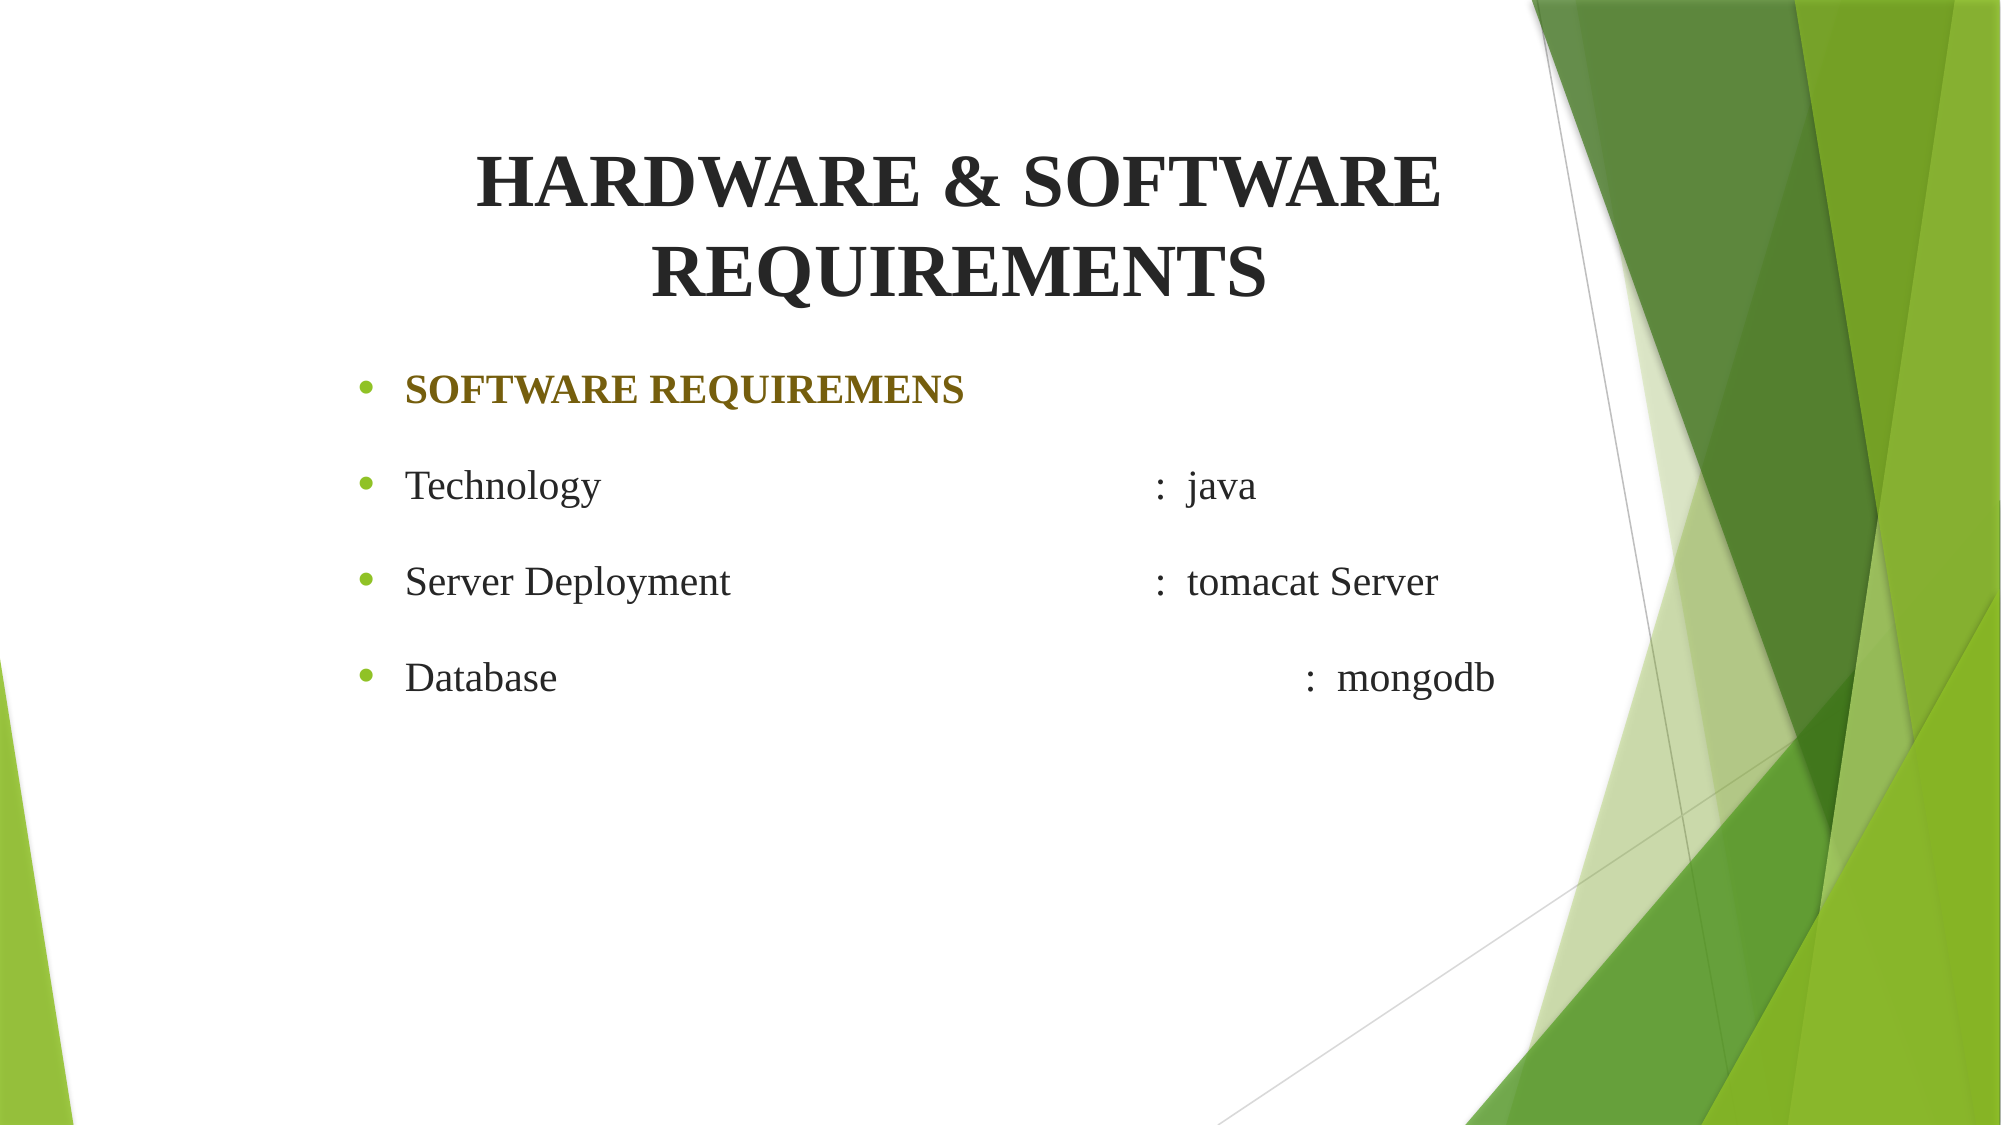

HARDWARE & SOFTWARE REQUIREMENTS
SOFTWARE REQUIREMENS
Technology				:  java
Server Deployment			:  tomacat Server
Database					:  mongodb